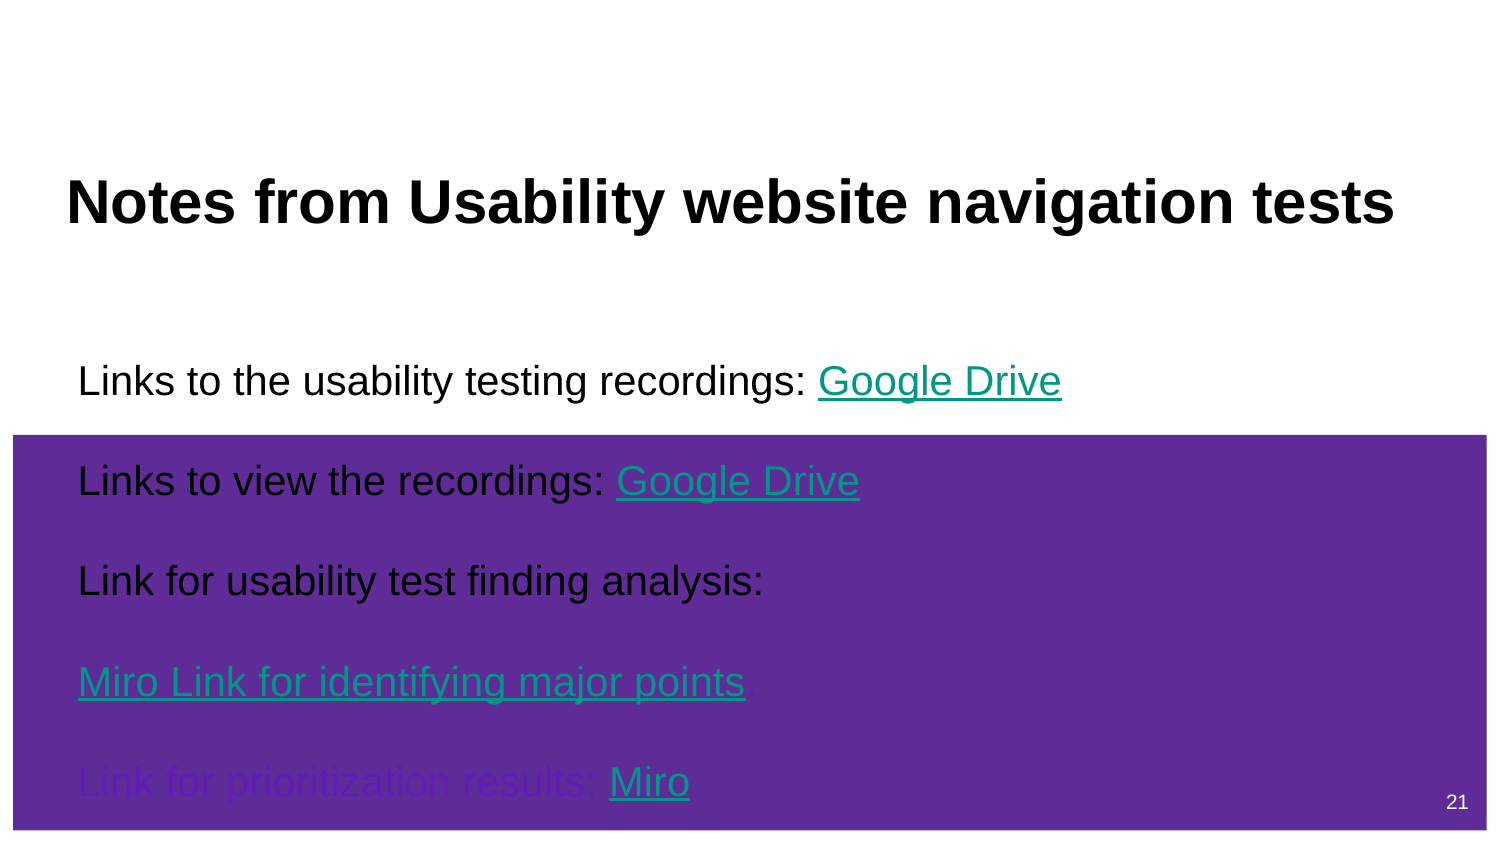

# Notes from Usability website navigation tests
Links to the usability testing recordings: Google Drive
Links to view the recordings: Google Drive
Link for usability test finding analysis: Miro Link for identifying major points.
Link for prioritization results: Miro
21